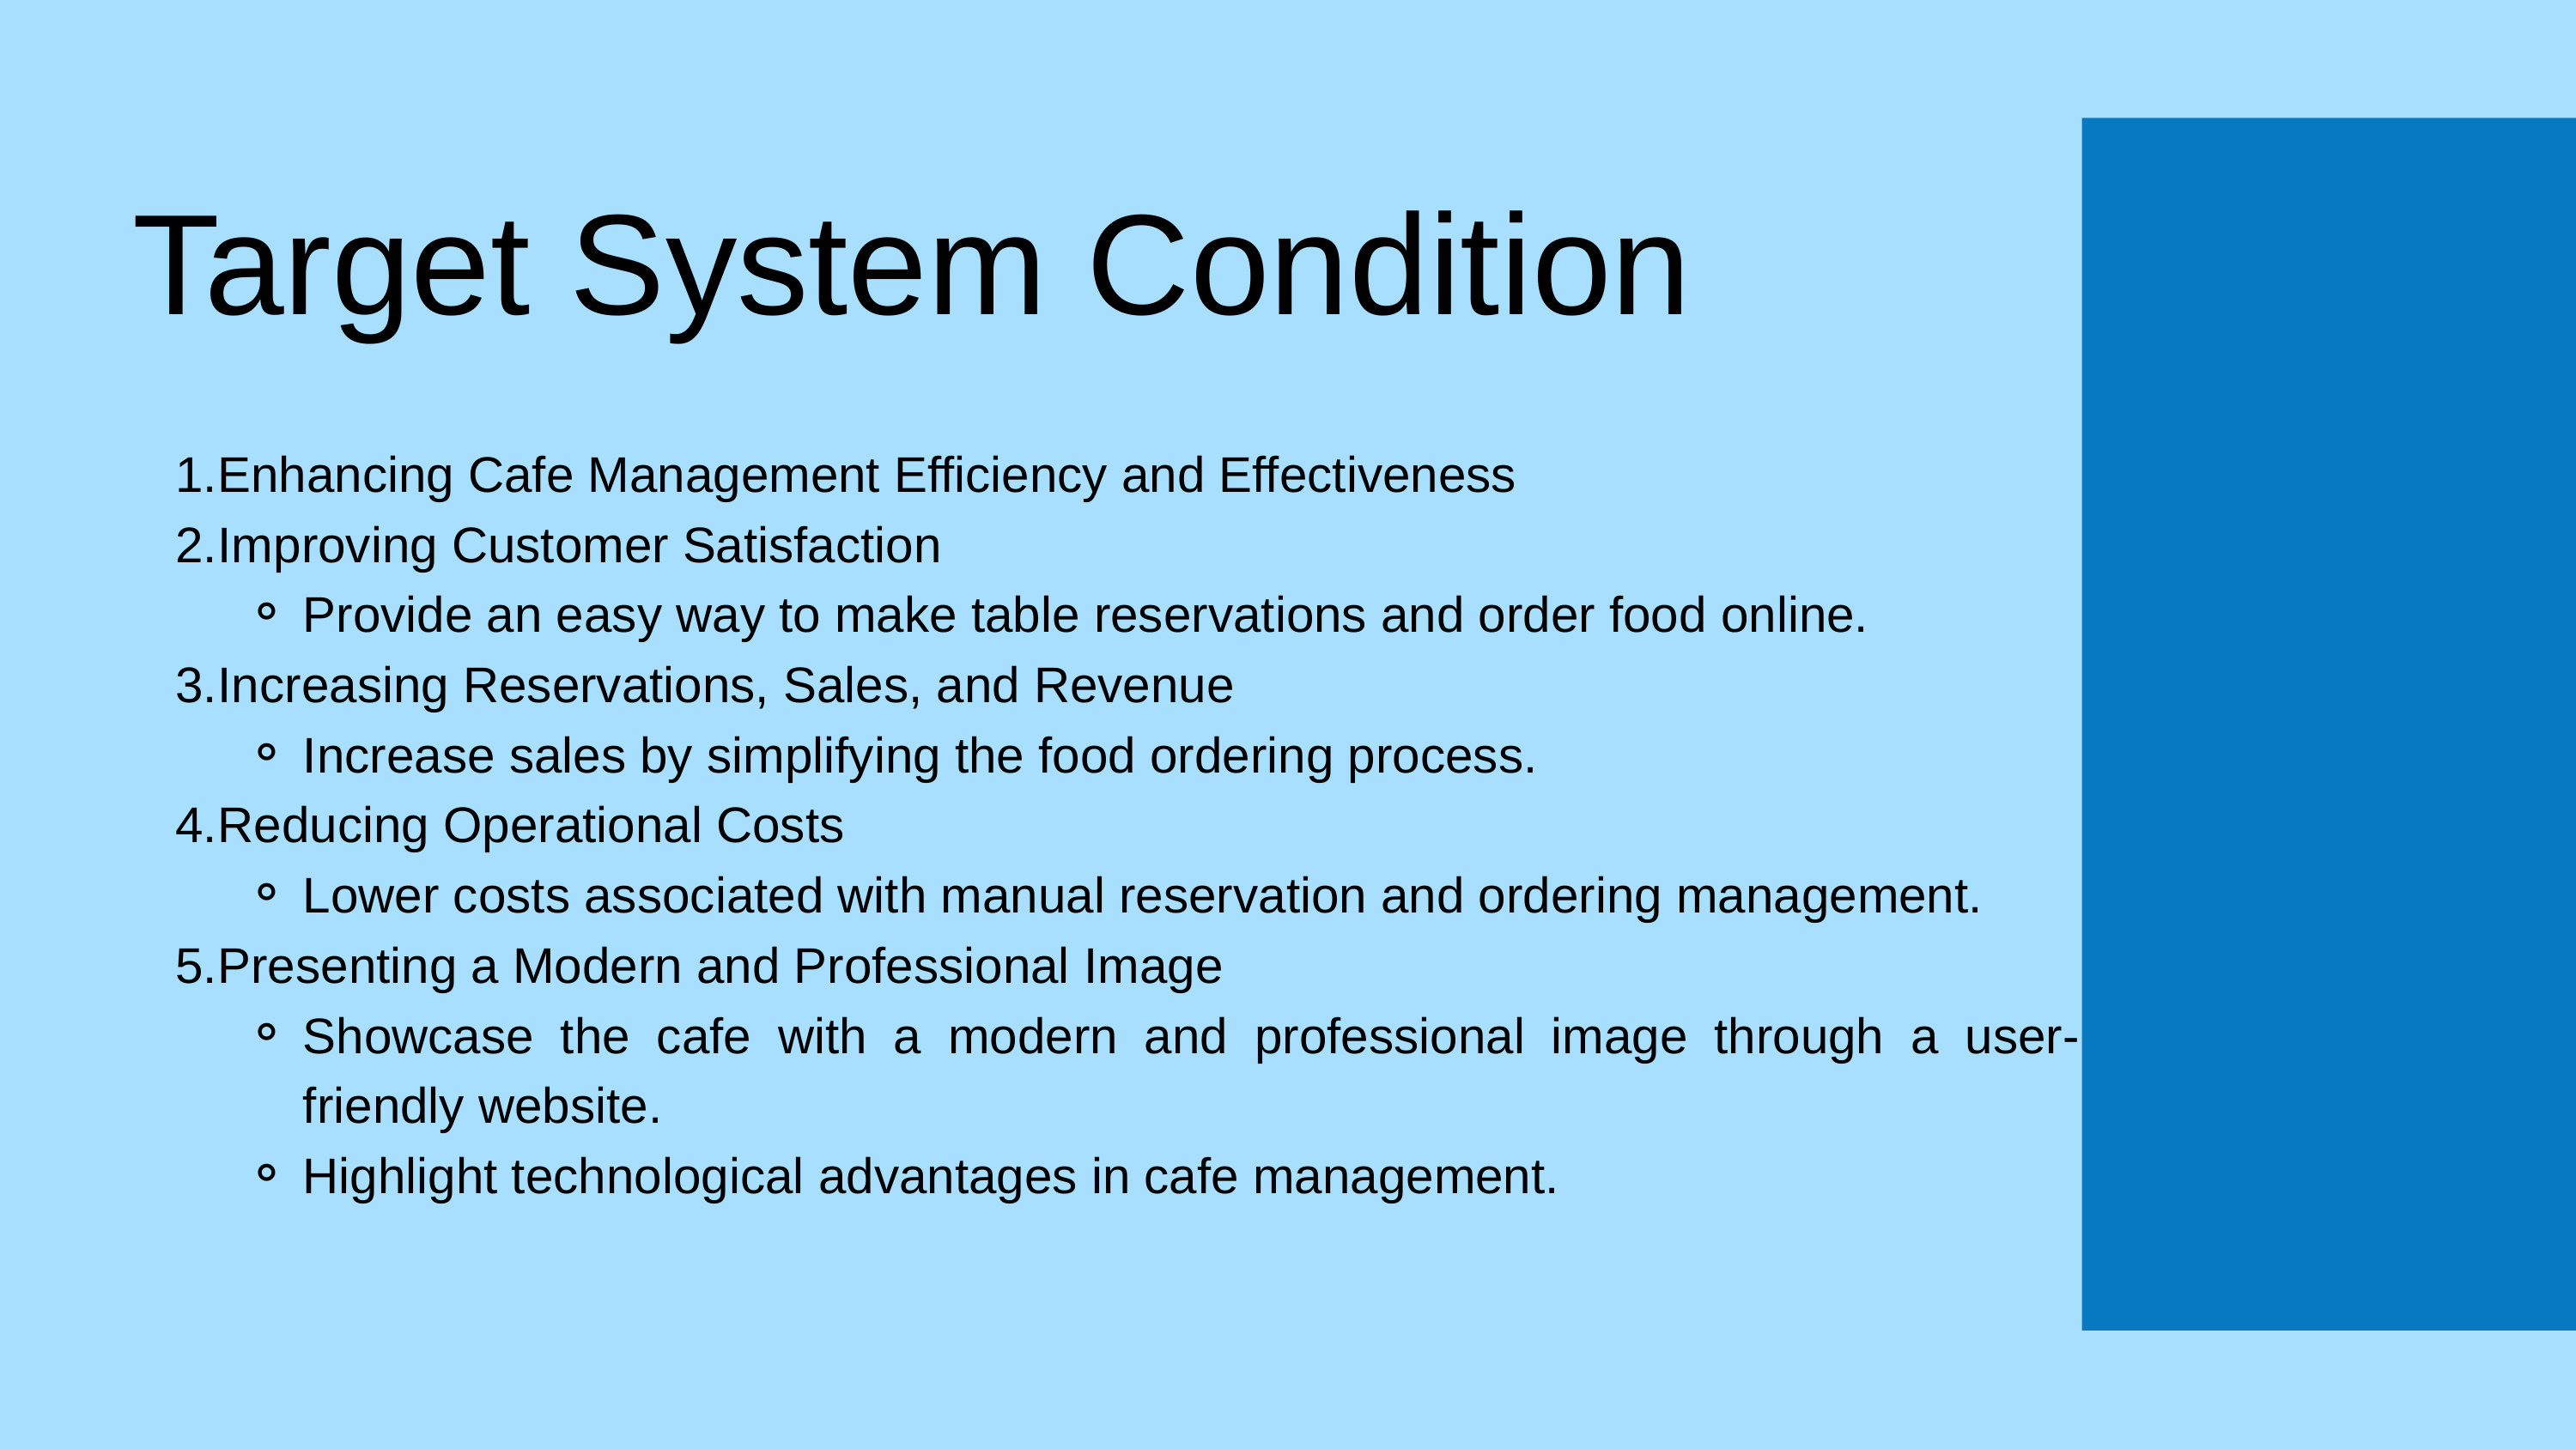

Target System Condition
Enhancing Cafe Management Efficiency and Effectiveness
Improving Customer Satisfaction
Provide an easy way to make table reservations and order food online.
Increasing Reservations, Sales, and Revenue
Increase sales by simplifying the food ordering process.
Reducing Operational Costs
Lower costs associated with manual reservation and ordering management.
Presenting a Modern and Professional Image
Showcase the cafe with a modern and professional image through a user-friendly website.
Highlight technological advantages in cafe management.